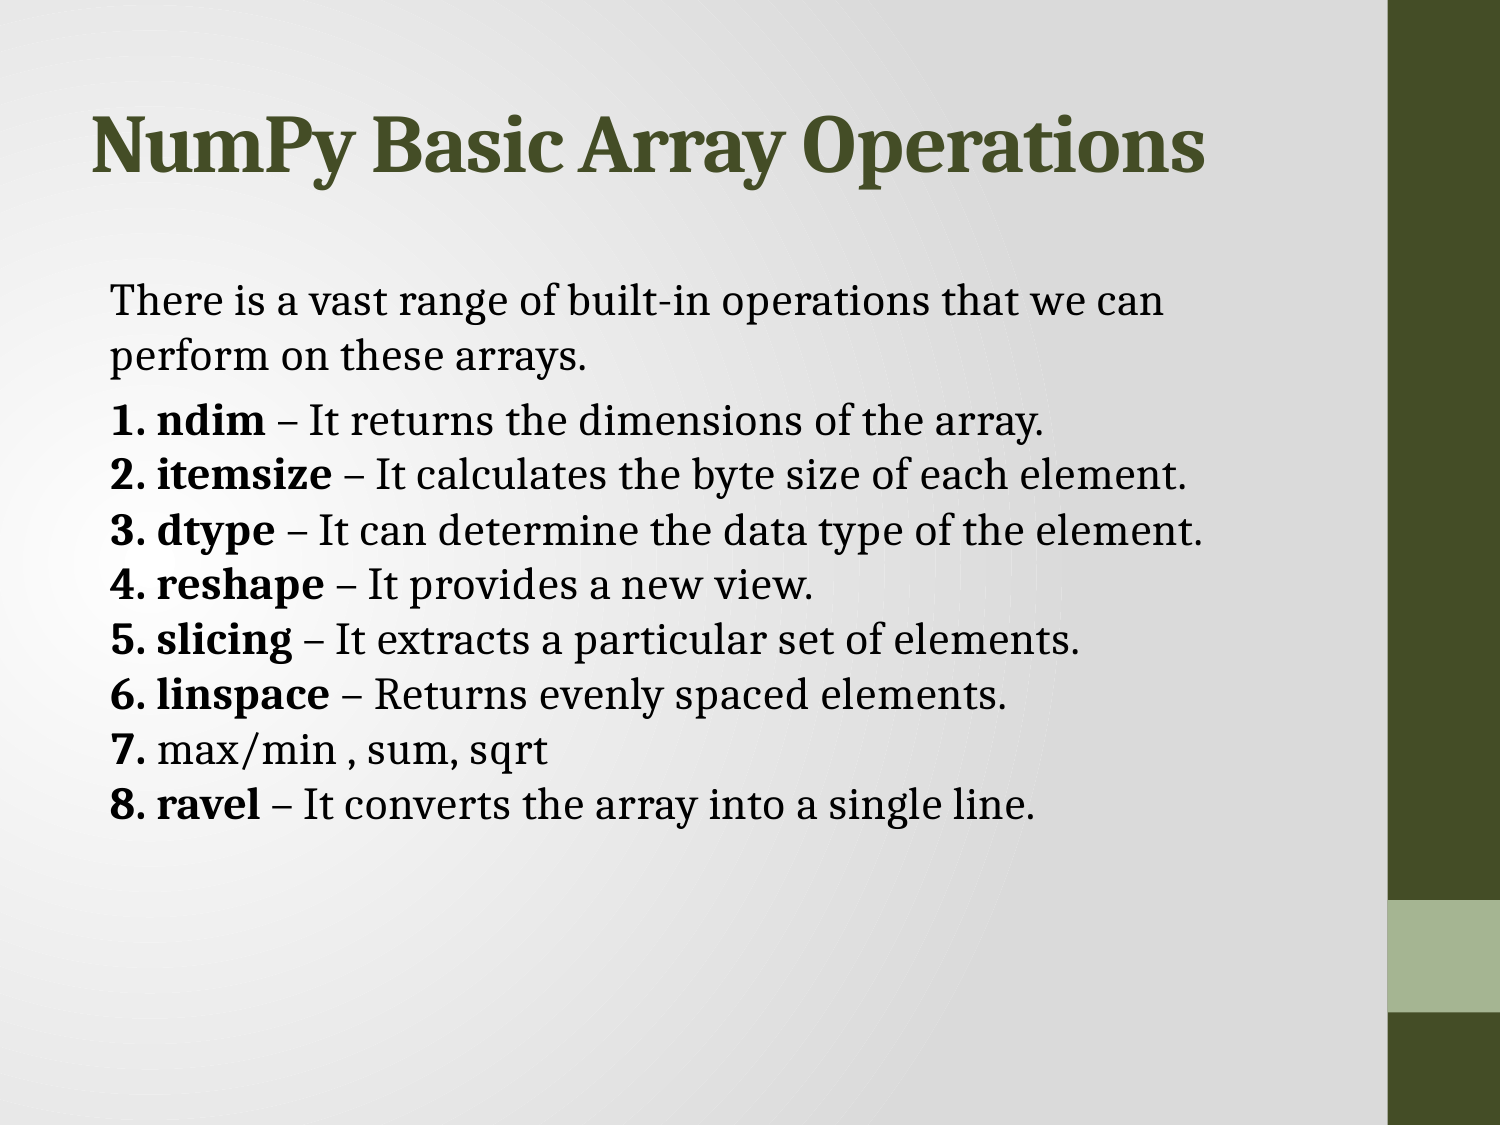

# NumPy Basic Array Operations
There is a vast range of built-in operations that we can perform on these arrays.
1. ndim – It returns the dimensions of the array.
2. itemsize – It calculates the byte size of each element.
3. dtype – It can determine the data type of the element.
4. reshape – It provides a new view.
5. slicing – It extracts a particular set of elements.
6. linspace – Returns evenly spaced elements.
7. max/min , sum, sqrt
8. ravel – It converts the array into a single line.